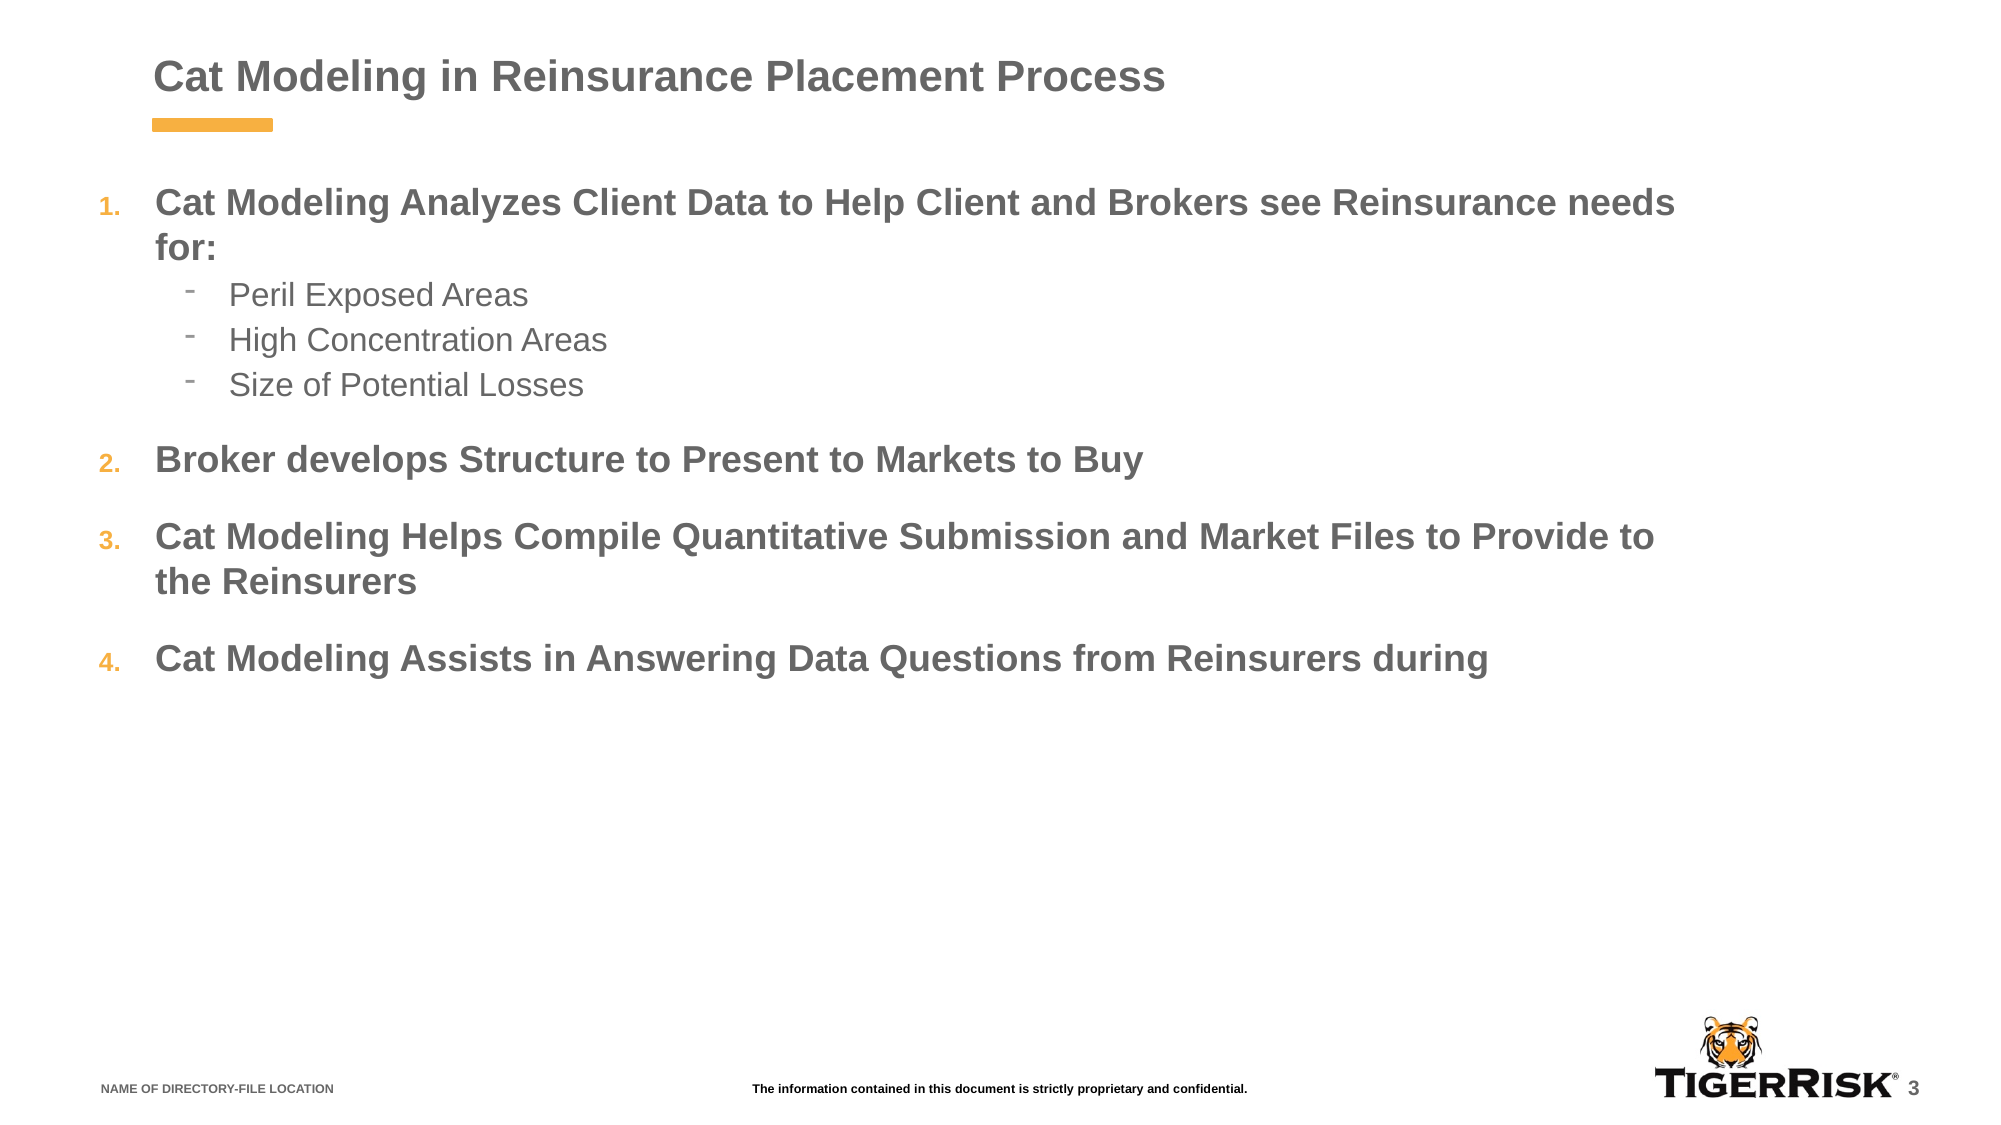

# Cat Modeling in Reinsurance Placement Process
Cat Modeling Analyzes Client Data to Help Client and Brokers see Reinsurance needs for:
Peril Exposed Areas
High Concentration Areas
Size of Potential Losses
Broker develops Structure to Present to Markets to Buy
Cat Modeling Helps Compile Quantitative Submission and Market Files to Provide to the Reinsurers
Cat Modeling Assists in Answering Data Questions from Reinsurers during